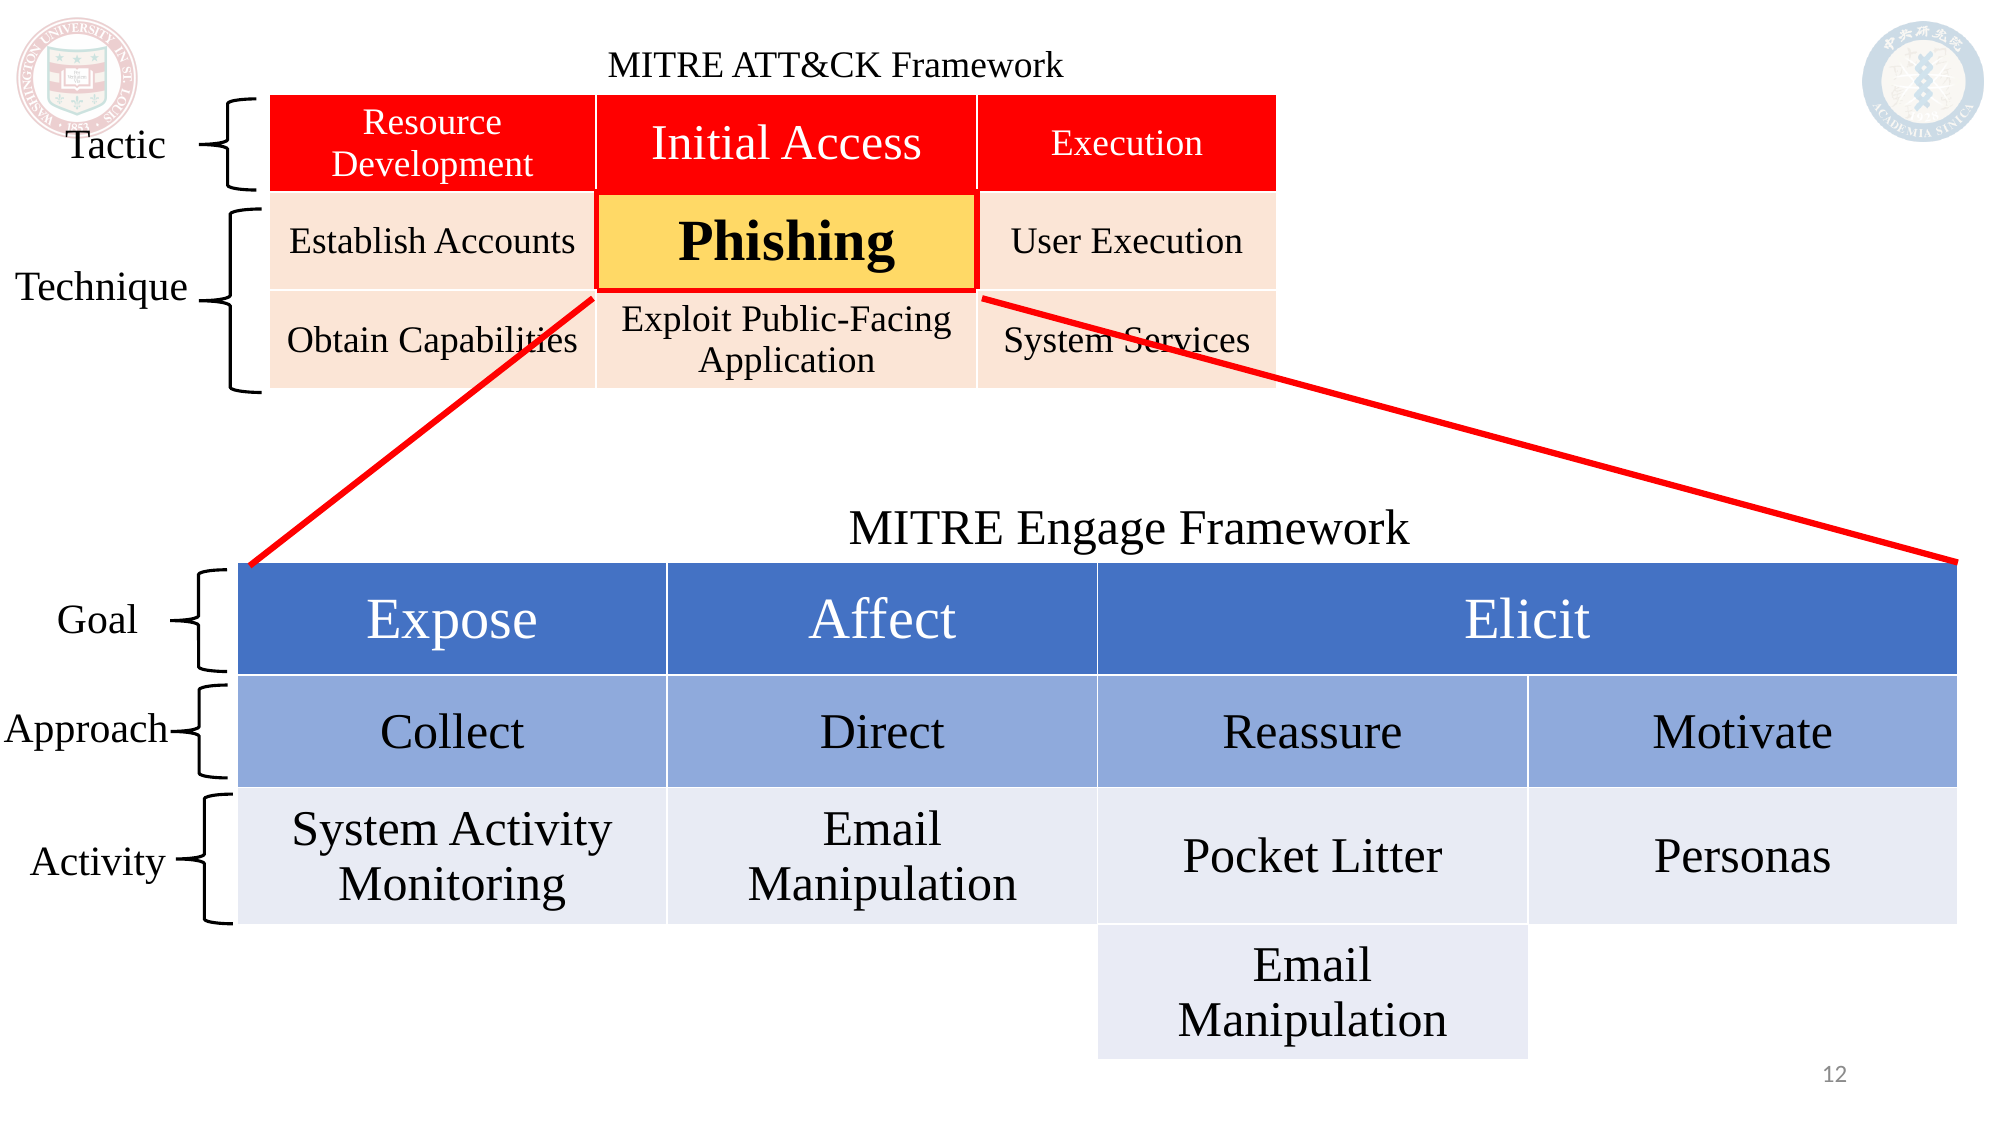

MITRE ATT&CK Framework
| Resource Development | Initial Access | Execution |
| --- | --- | --- |
| Establish Accounts | Phishing | User Execution |
| Obtain Capabilities | Exploit Public-Facing Application | System Services |

Tactic

Technique
MITRE Engage Framework
| Expose | Affect | Elicit |  |
| --- | --- | --- | --- |
| Collect | Direct | Reassure | Motivate |
| System Activity Monitoring | Email Manipulation | Pocket Litter | Personas |
|  |  | Email Manipulation |  |

Goal

Approach

Activity
12